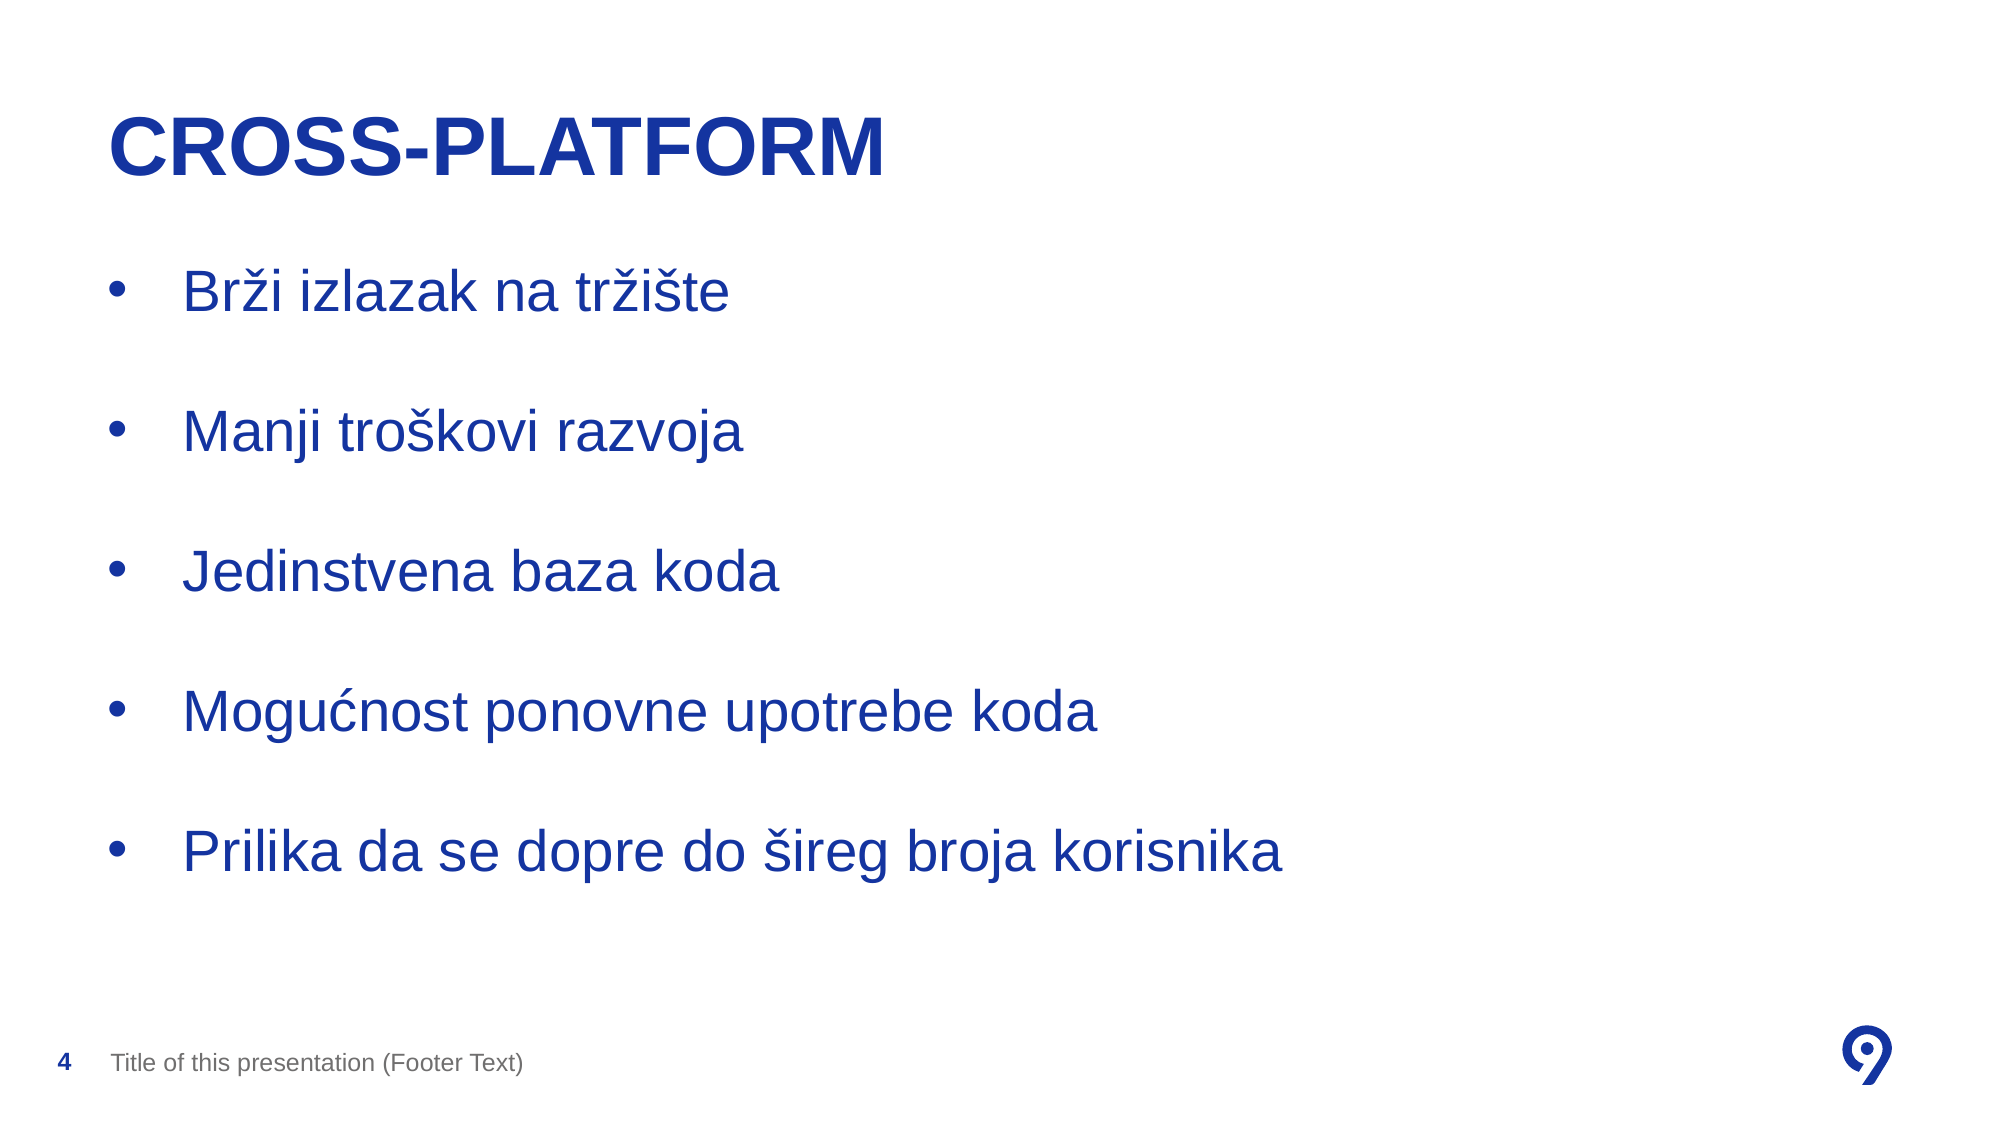

# CROSS-PLATFORM
Brži izlazak na tržište

Manji troškovi razvoja

Jedinstvena baza koda

Mogućnost ponovne upotrebe koda

Prilika da se dopre do šireg broja korisnika
Title of this presentation (Footer Text)
4